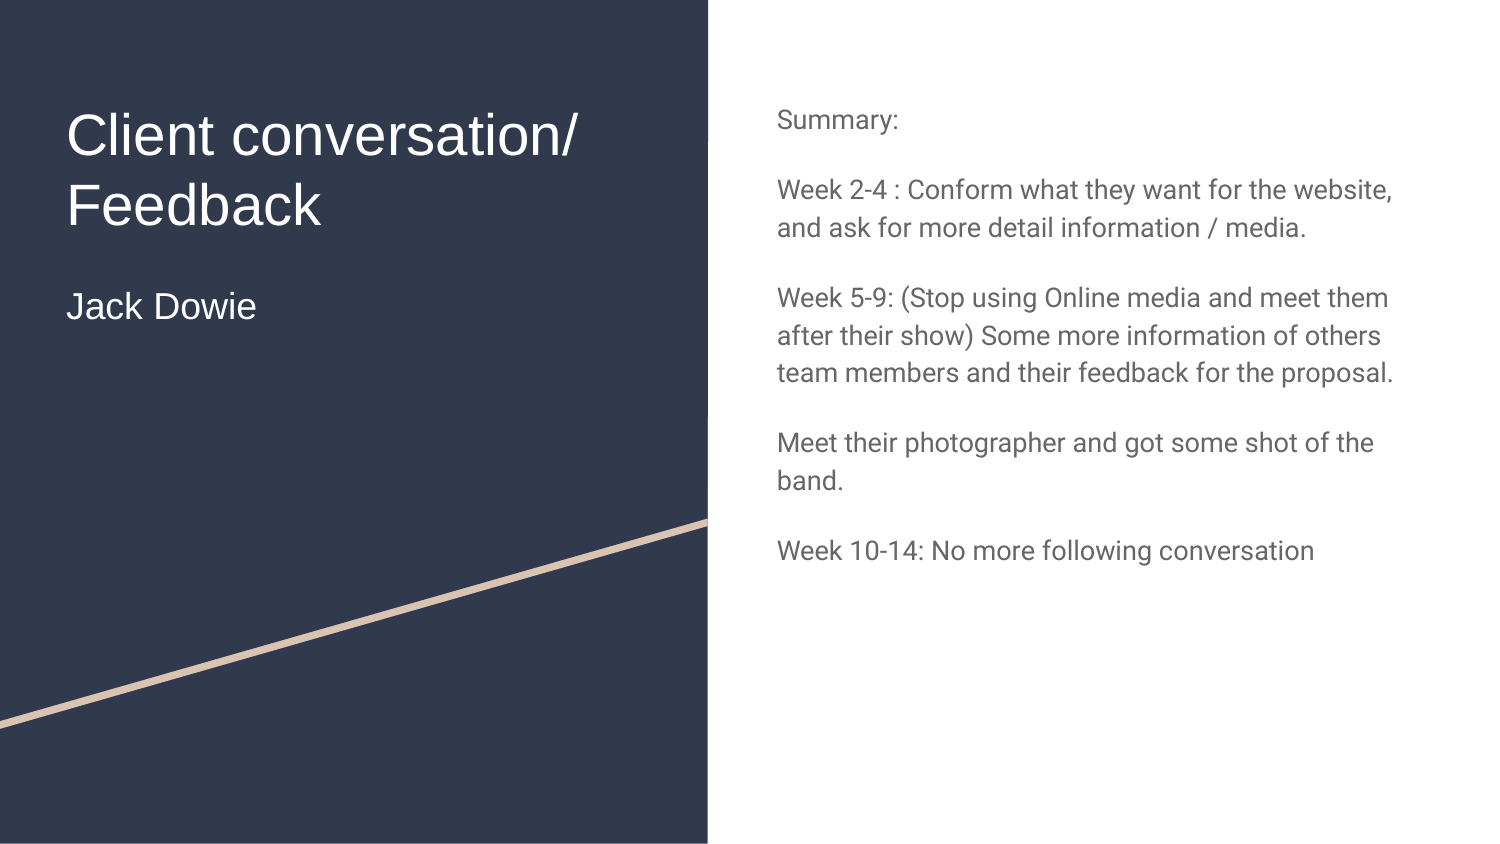

# Client conversation/ Feedback

Jack Dowie
Summary:
Week 2-4 : Conform what they want for the website, and ask for more detail information / media.
Week 5-9: (Stop using Online media and meet them after their show) Some more information of others team members and their feedback for the proposal.
Meet their photographer and got some shot of the band.
Week 10-14: No more following conversation